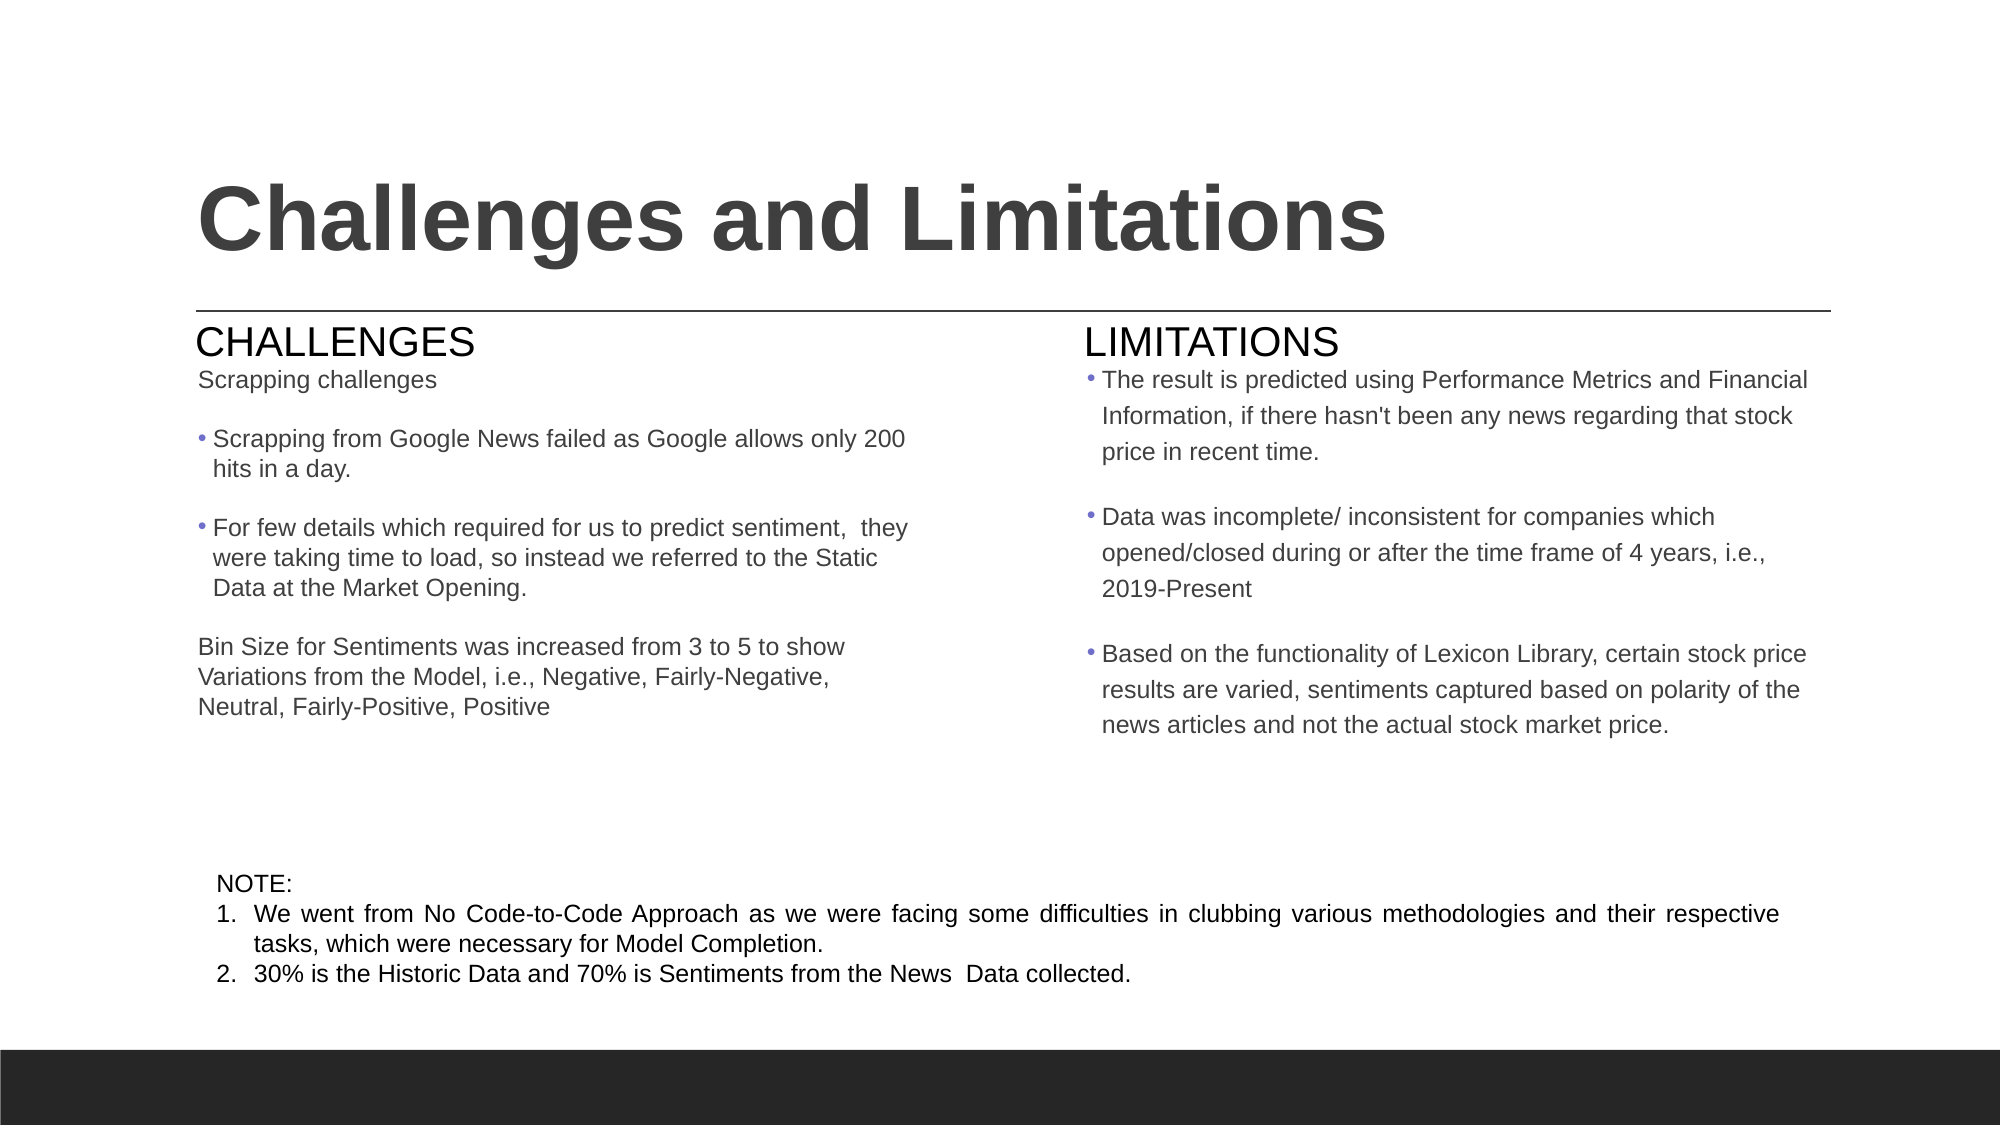

# Challenges and Limitations
CHALLENGES
LIMITATIONS
The result is predicted using Performance Metrics and Financial Information, if there hasn't been any news regarding that stock price in recent time.
Data was incomplete/ inconsistent for companies which opened/closed during or after the time frame of 4 years, i.e., 2019-Present
Based on the functionality of Lexicon Library, certain stock price results are varied, sentiments captured based on polarity of the news articles and not the actual stock market price.
Scrapping challenges
Scrapping from Google News failed as Google allows only 200 hits in a day.
For few details which required for us to predict sentiment,  they were taking time to load, so instead we referred to the Static Data at the Market Opening.
Bin Size for Sentiments was increased from 3 to 5 to show Variations from the Model, i.e., Negative, Fairly-Negative, Neutral, Fairly-Positive, Positive
NOTE:
We went from No Code-to-Code Approach as we were facing some difficulties in clubbing various methodologies and their respective tasks, which were necessary for Model Completion.
30% is the Historic Data and 70% is Sentiments from the News  Data collected.